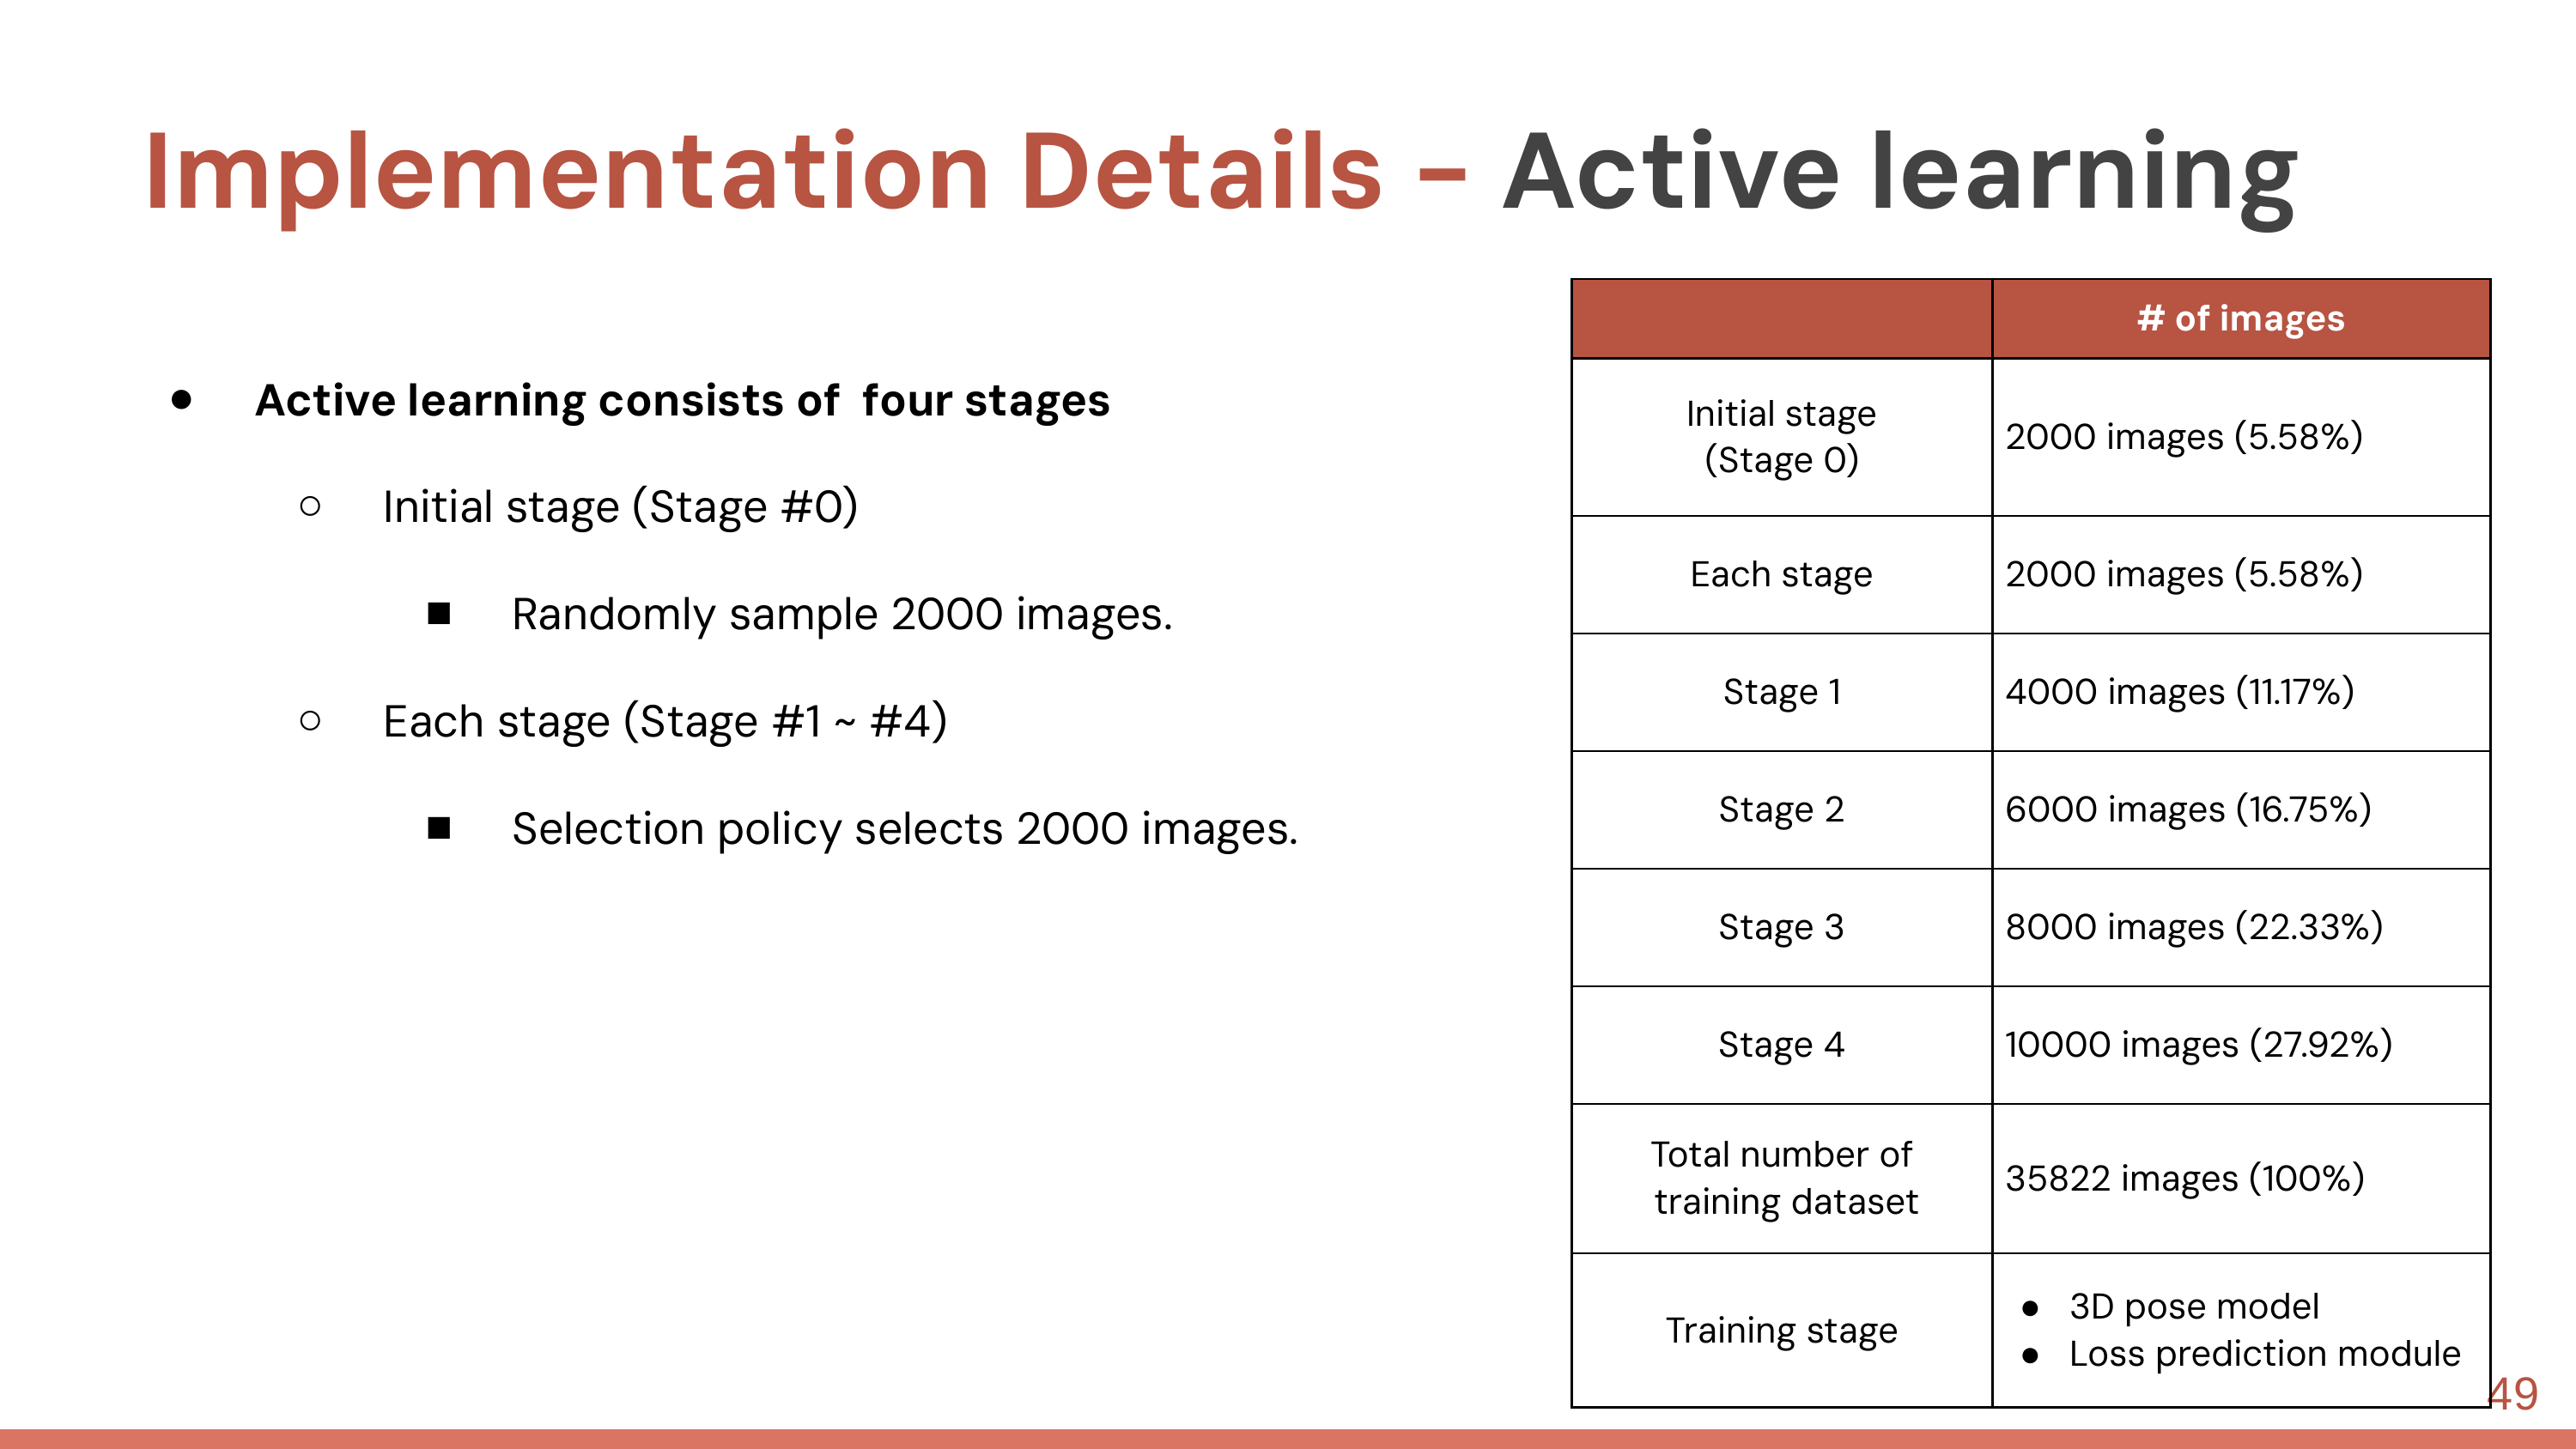

Implementation Details - Active learning

|  | # of images |
| --- | --- |
| Initial stage (Stage 0) | 2000 images (5.58%) |
| Each stage | 2000 images (5.58%) |
| Stage 1 | 4000 images (11.17%) |
| Stage 2 | 6000 images (16.75%) |
| Stage 3 | 8000 images (22.33%) |
| Stage 4 | 10000 images (27.92%) |
| Total number of training dataset | 35822 images (100%) |
| Training stage | 3D pose model Loss prediction module |
Active learning consists of  four stages
Initial stage (Stage #0)
Randomly sample 2000 images.
Each stage (Stage #1 ~ #4)
Selection policy selects 2000 images.

49